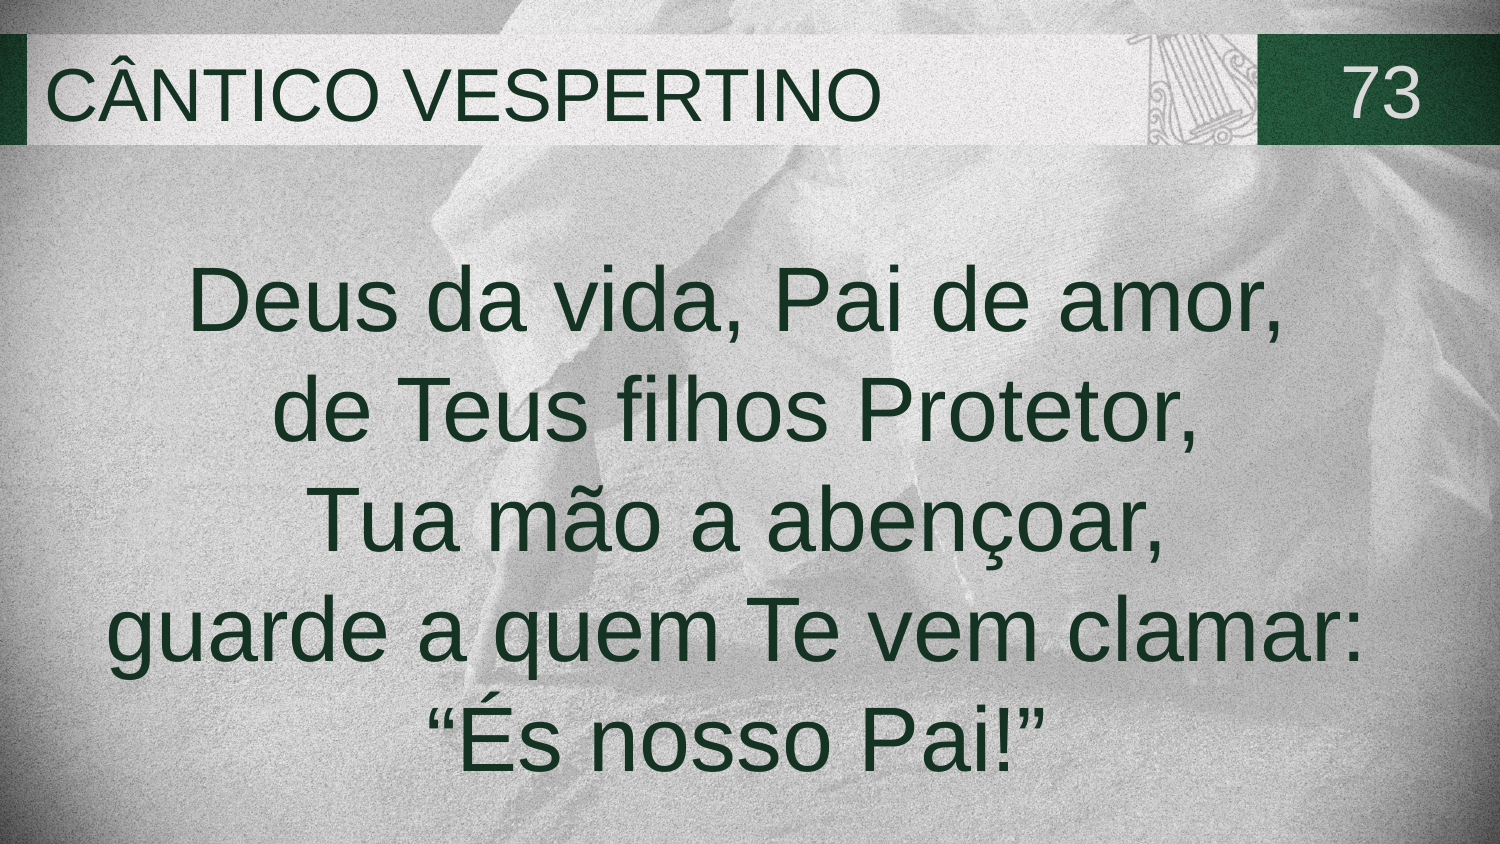

# CÂNTICO VESPERTINO
73
Deus da vida, Pai de amor,
de Teus filhos Protetor,
Tua mão a abençoar,
guarde a quem Te vem clamar:
“És nosso Pai!”